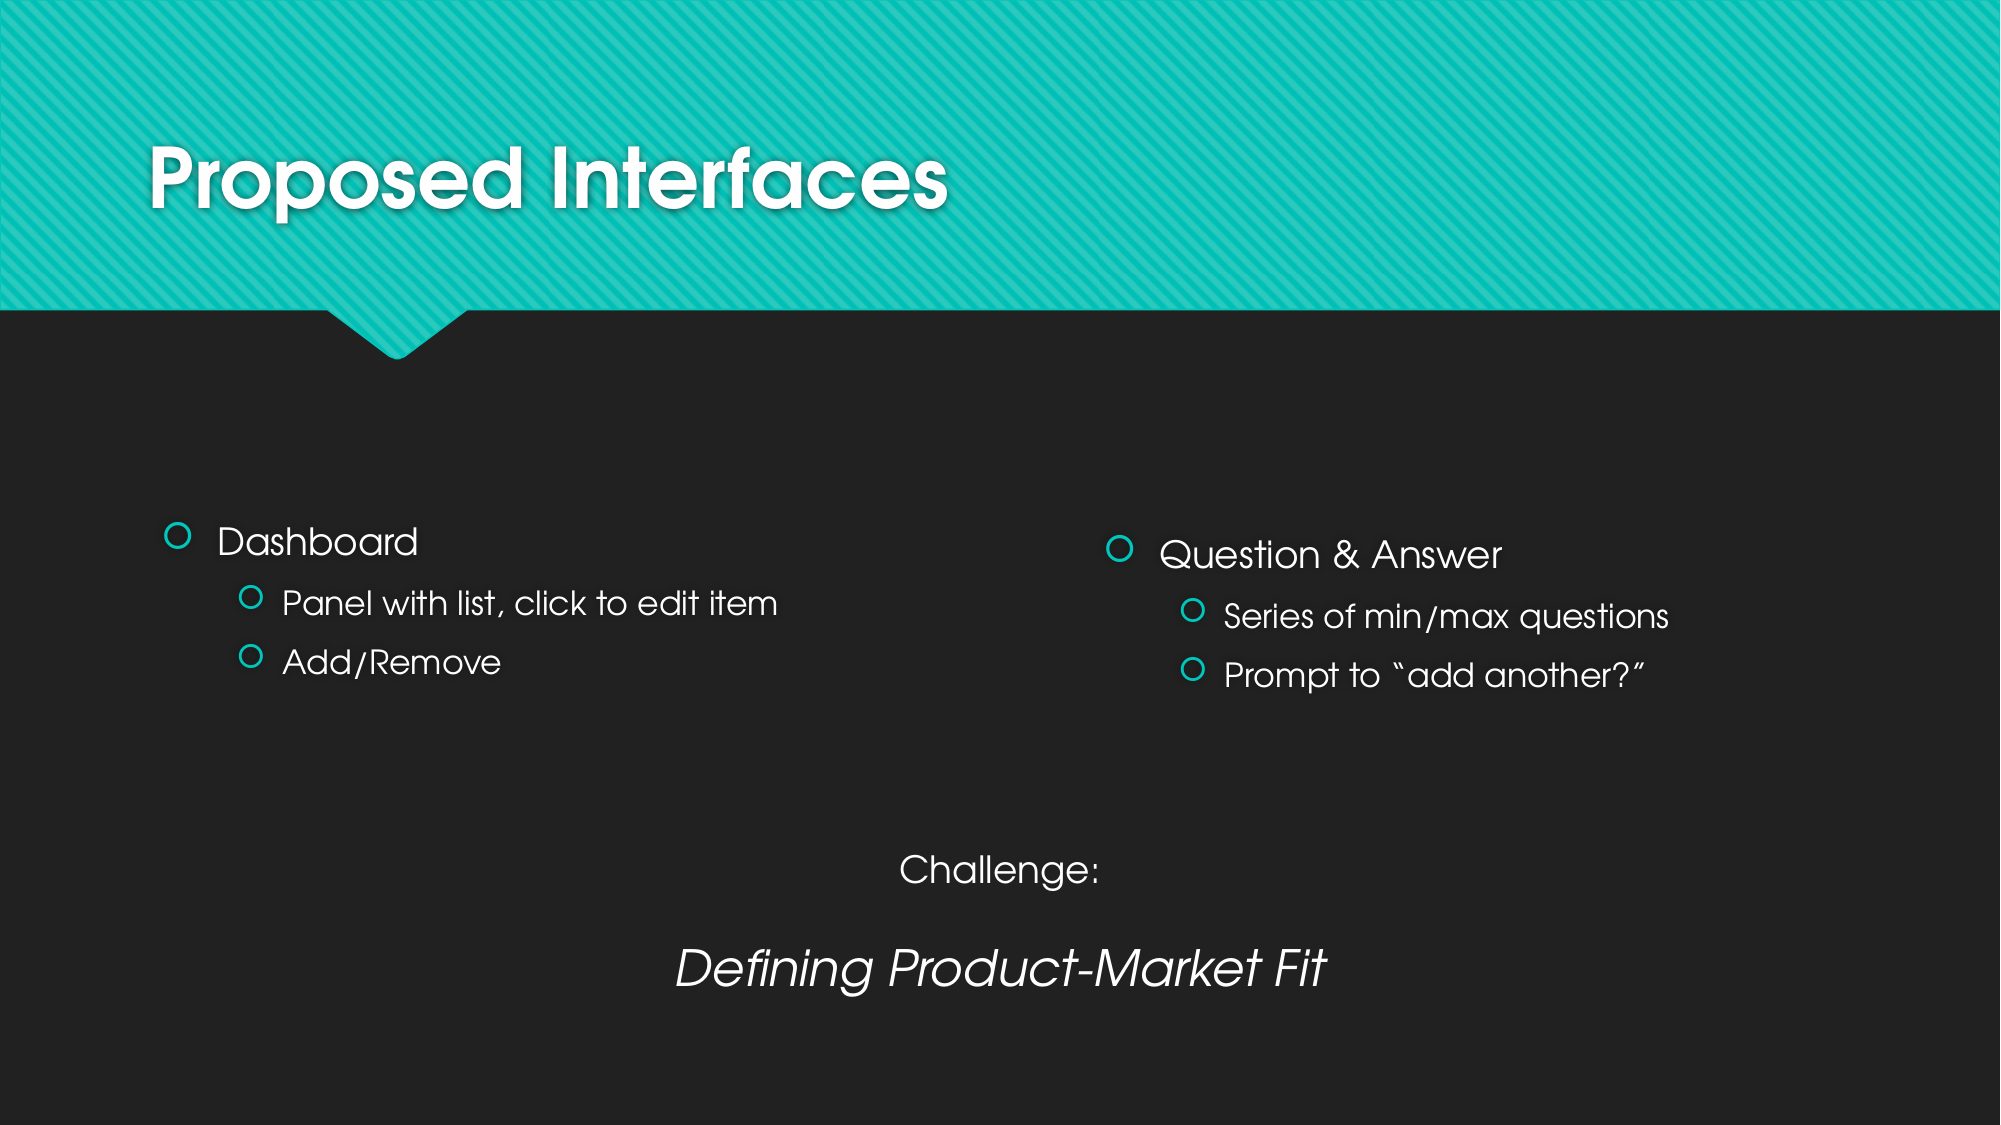

# Proposed Interfaces
Question & Answer
Series of min/max questions
Prompt to “add another?”

Dashboard
Panel with list, click to edit item
Add/Remove

Challenge:

Defining Product-Market Fit